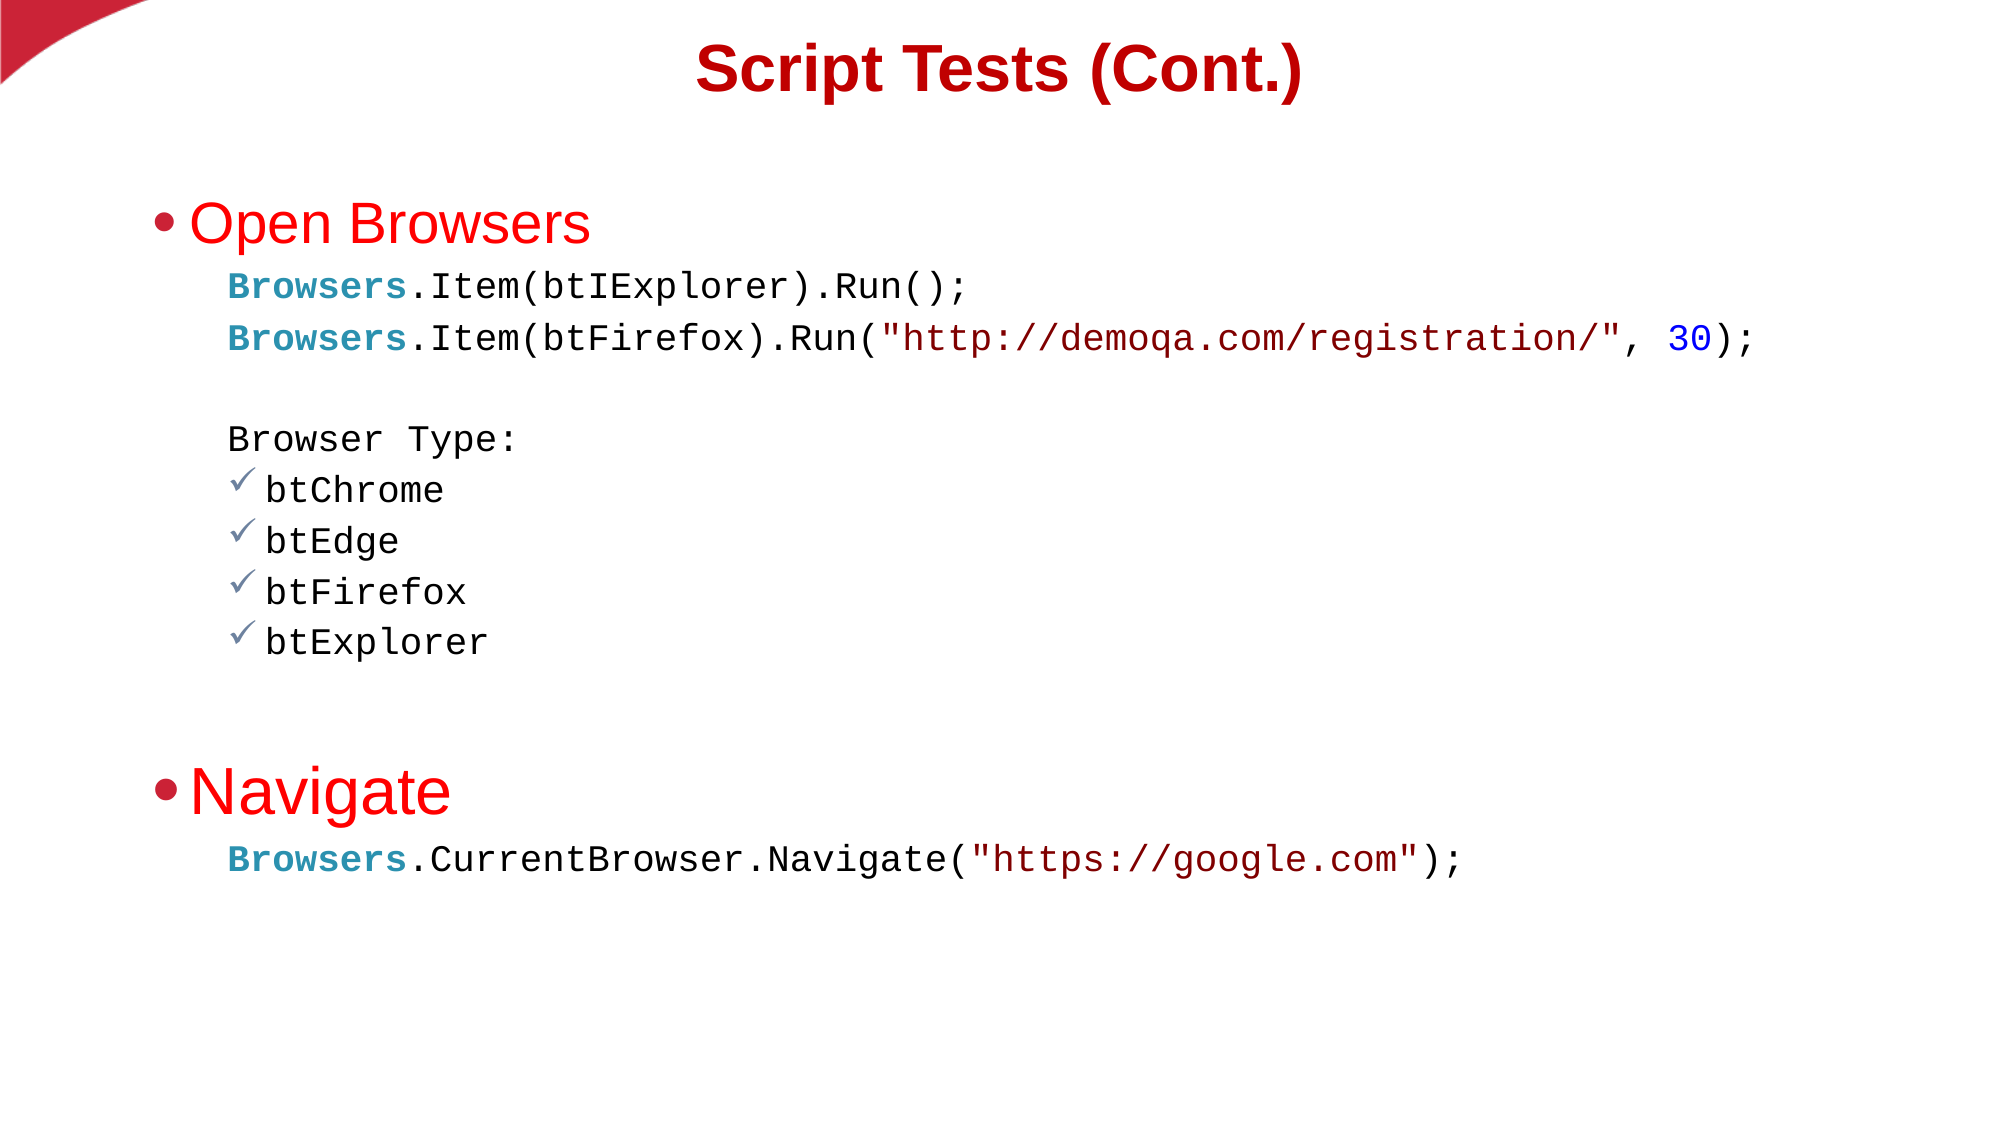

# Script Tests (Cont.)
Open Browsers
Browsers.Item(btIExplorer).Run();
Browsers.Item(btFirefox).Run("http://demoqa.com/registration/", 30);

Browser Type:
btChrome
btEdge
btFirefox
btExplorer

Navigate
Browsers.CurrentBrowser.Navigate("https://google.com");